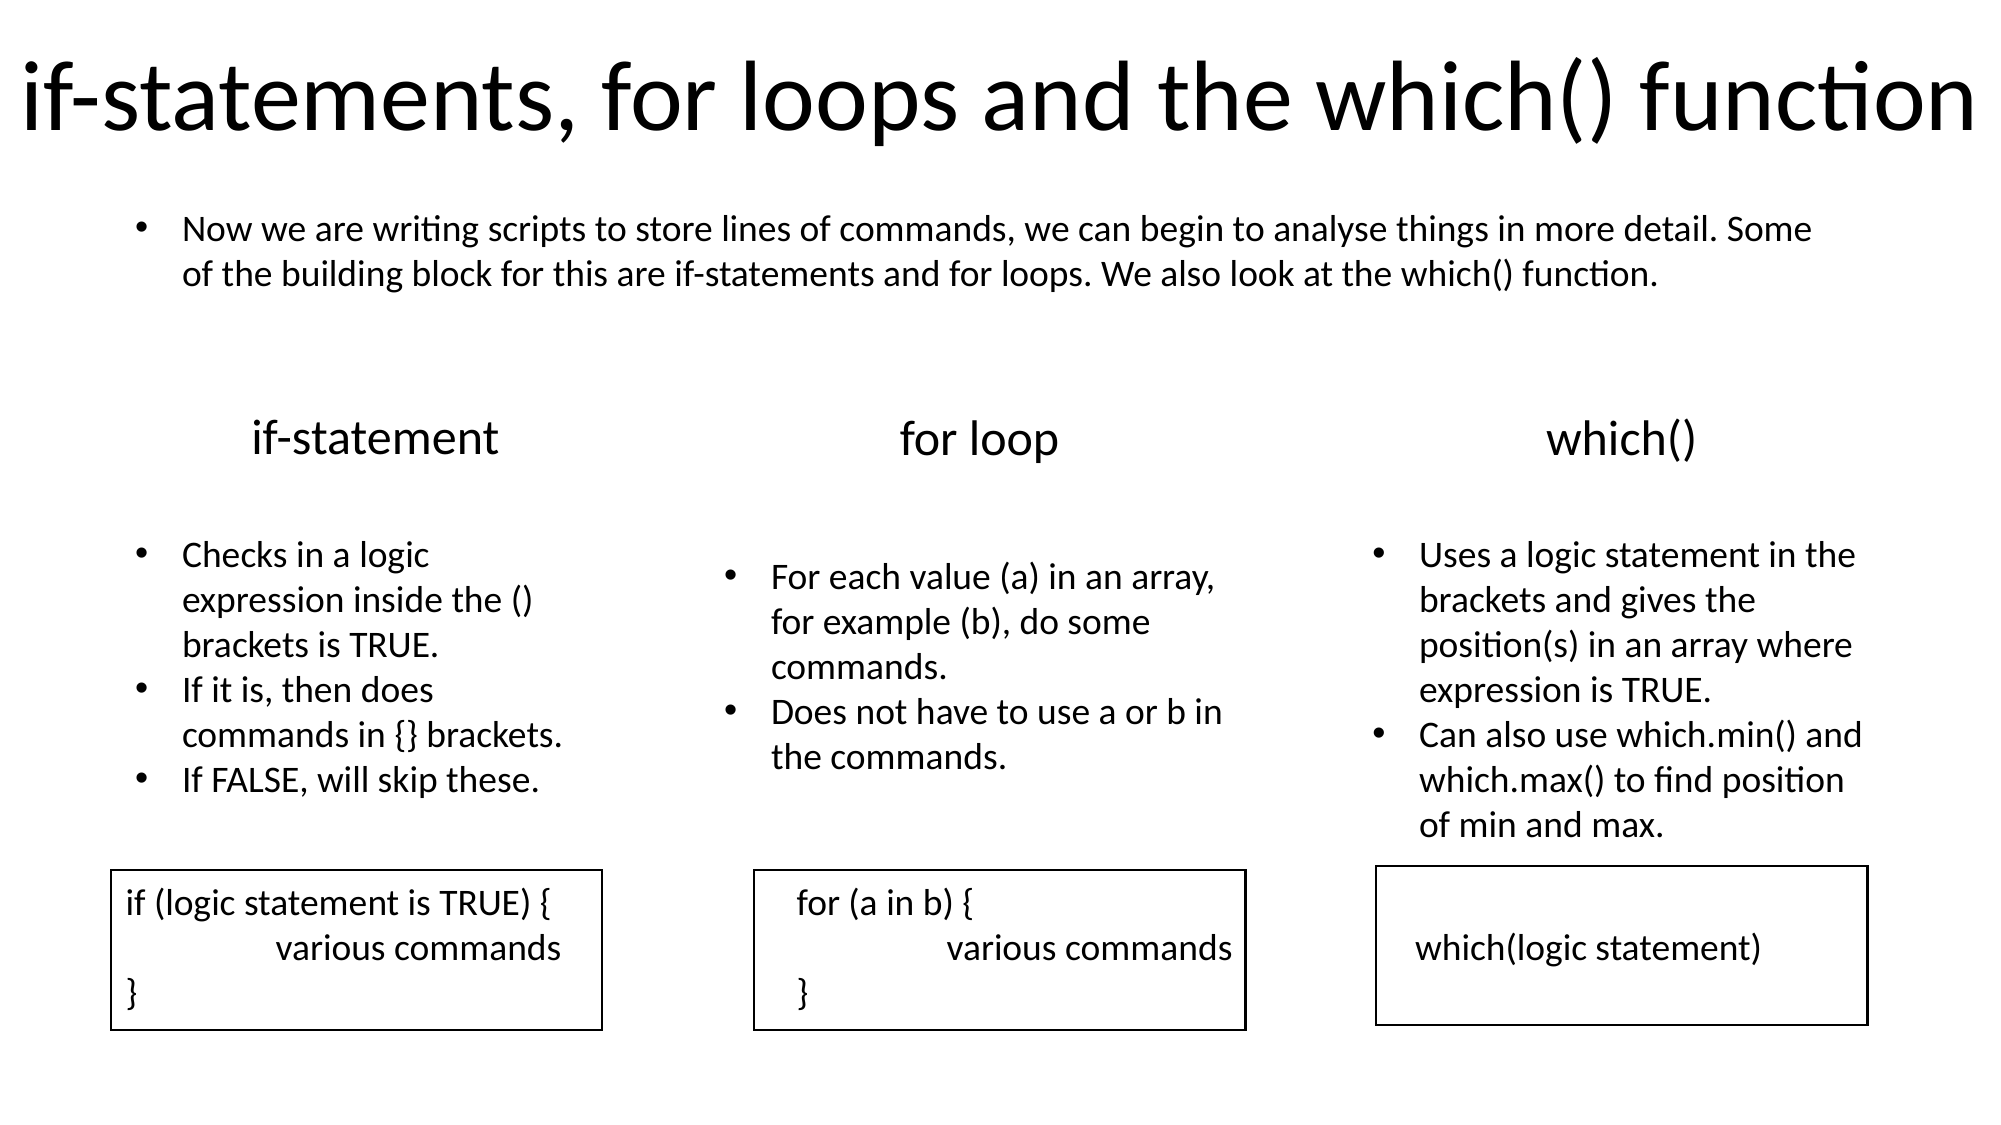

if-statements, for loops and the which() function
Now we are writing scripts to store lines of commands, we can begin to analyse things in more detail. Some of the building block for this are if-statements and for loops. We also look at the which() function.
if-statement
for loop
which()
Checks in a logic expression inside the () brackets is TRUE.
If it is, then does commands in {} brackets.
If FALSE, will skip these.
Uses a logic statement in the brackets and gives the position(s) in an array where expression is TRUE.
Can also use which.min() and which.max() to find position of min and max.
For each value (a) in an array, for example (b), do some commands.
Does not have to use a or b in the commands.

if (logic statement is TRUE) {
	various commands
}
for (a in b) {
	various commands
}
which(logic statement)